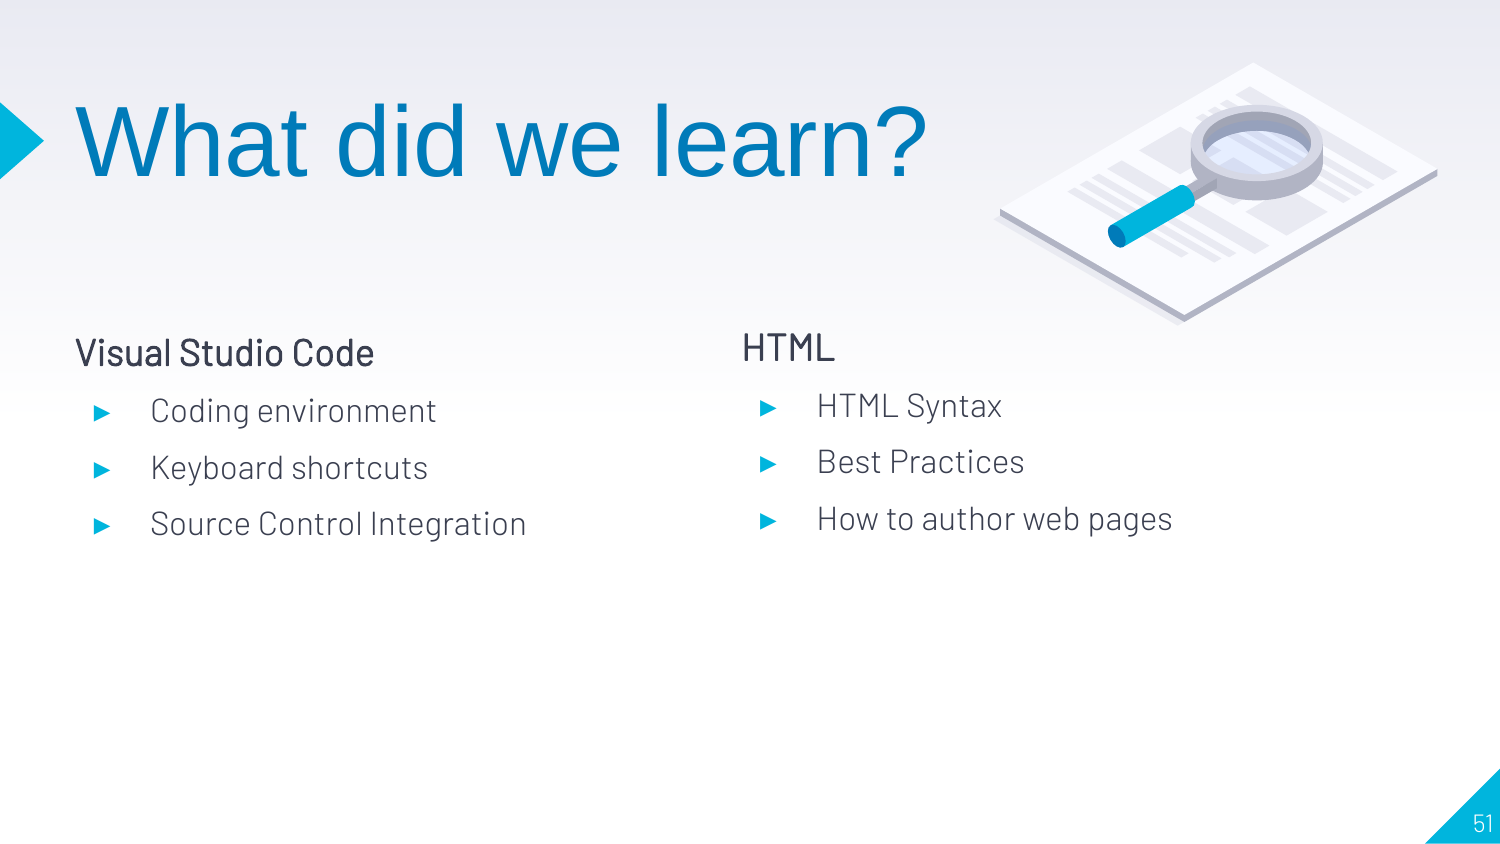

# What did we learn?
HTML
HTML Syntax
Best Practices
How to author web pages
Visual Studio Code
Coding environment
Keyboard shortcuts
Source Control Integration
51